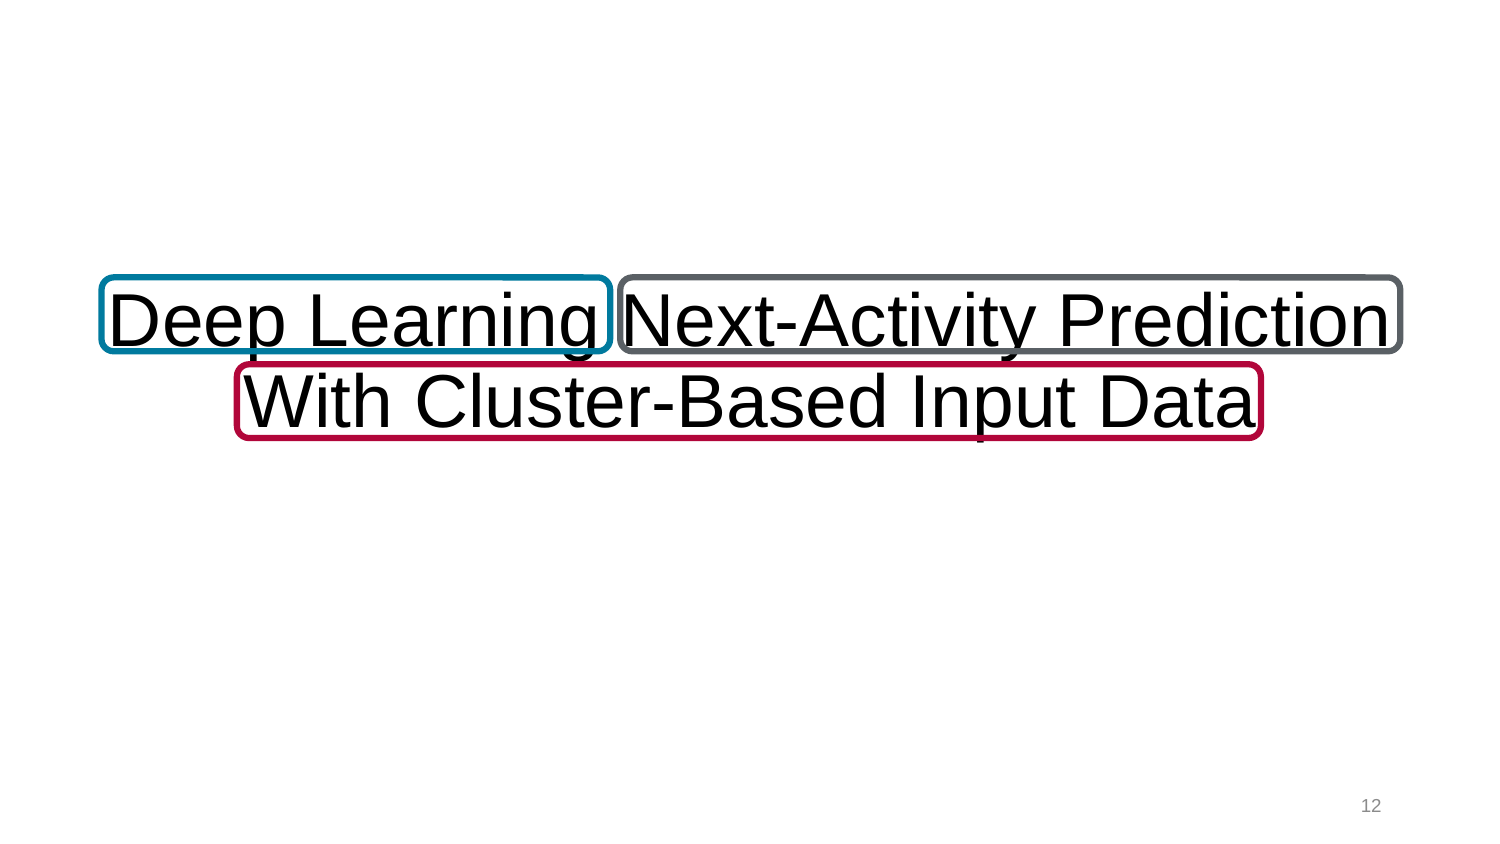

# Deep Learning Next-Activity Prediction With Cluster-Based Input Data

12